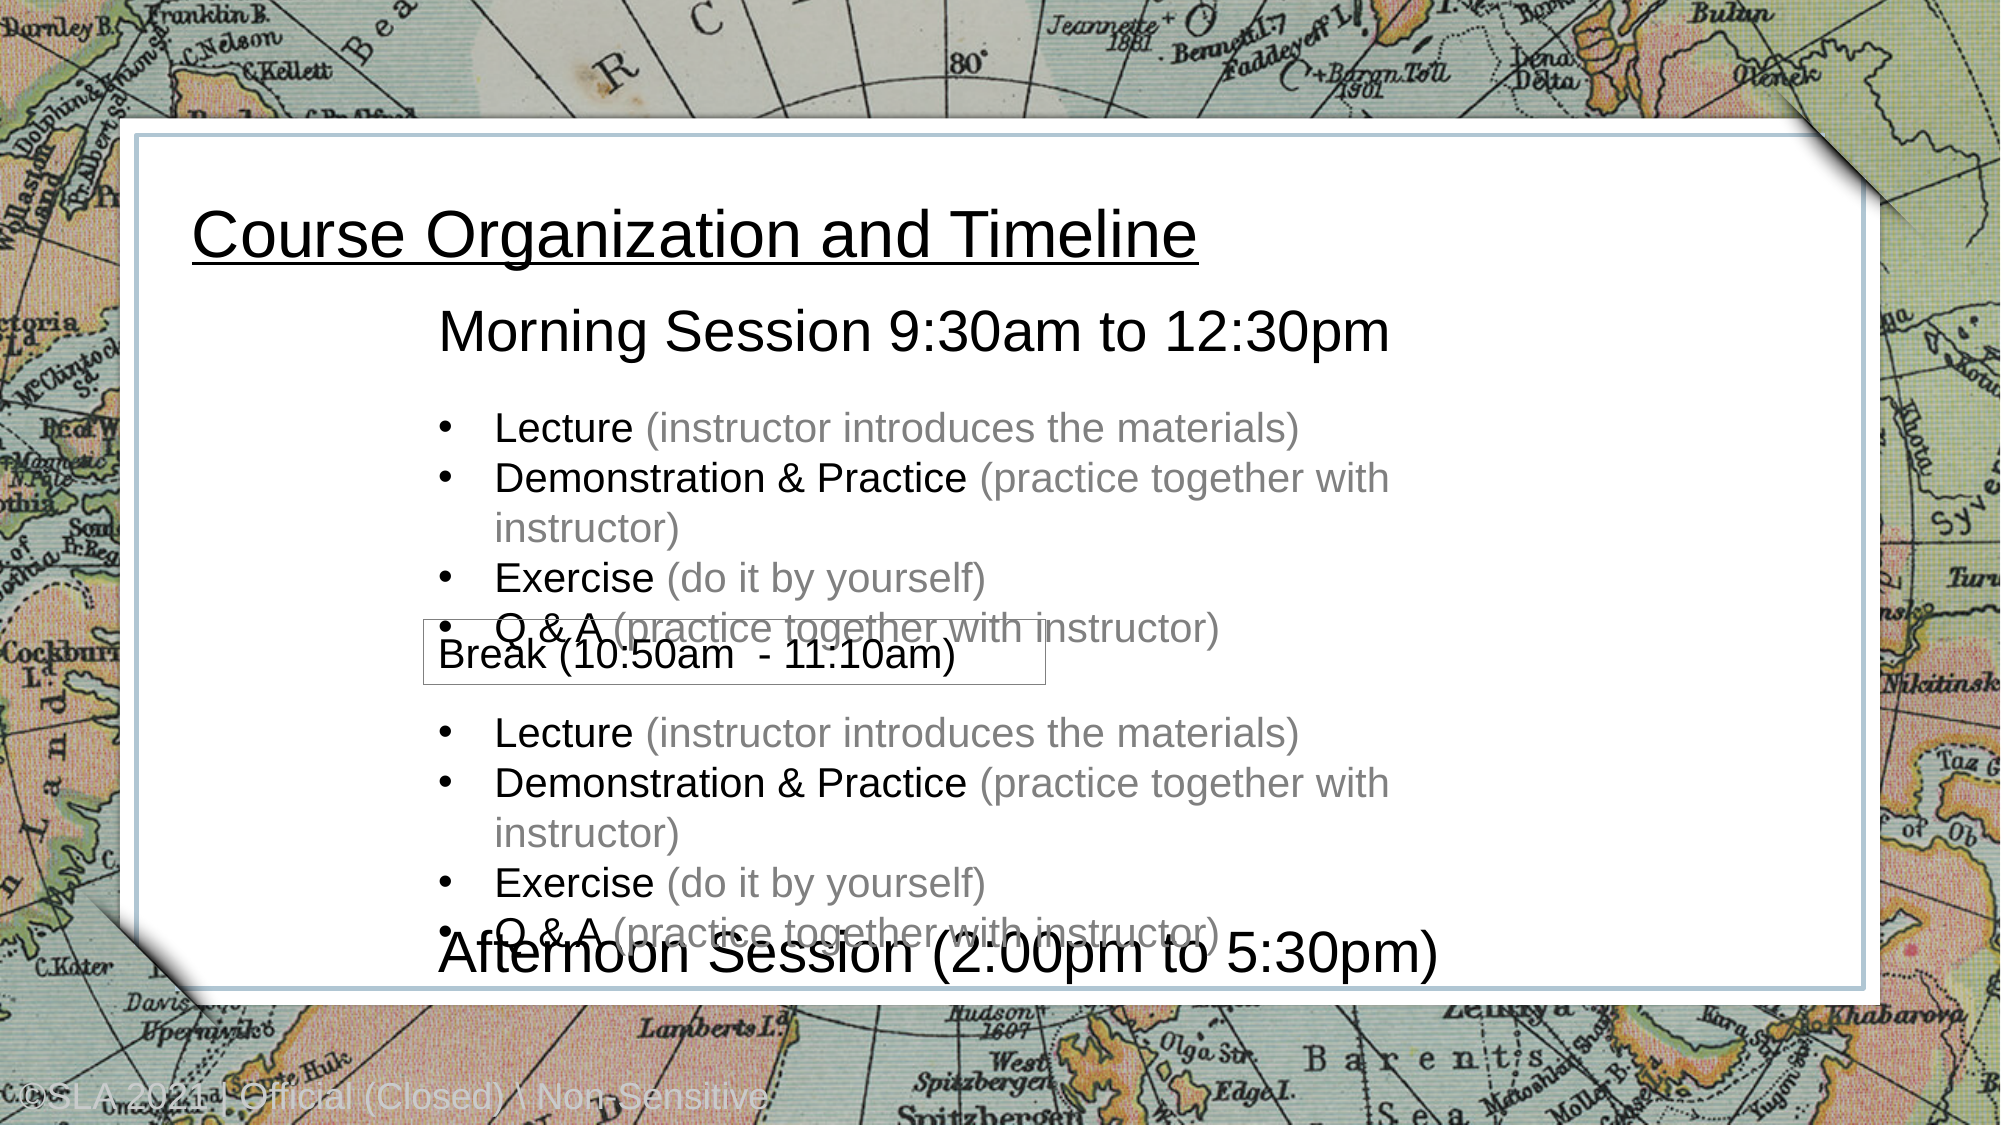

Course Organization and Timeline
Morning Session 9:30am to 12:30pm
Lecture (instructor introduces the materials)
Demonstration & Practice (practice together with instructor)
Exercise (do it by yourself)
Q & A (practice together with instructor)
Break (10:50am  - 11:10am)
Lecture (instructor introduces the materials)
Demonstration & Practice (practice together with instructor)
Exercise (do it by yourself)
Q & A (practice together with instructor)
Afternoon Session (2:00pm to 5:30pm)